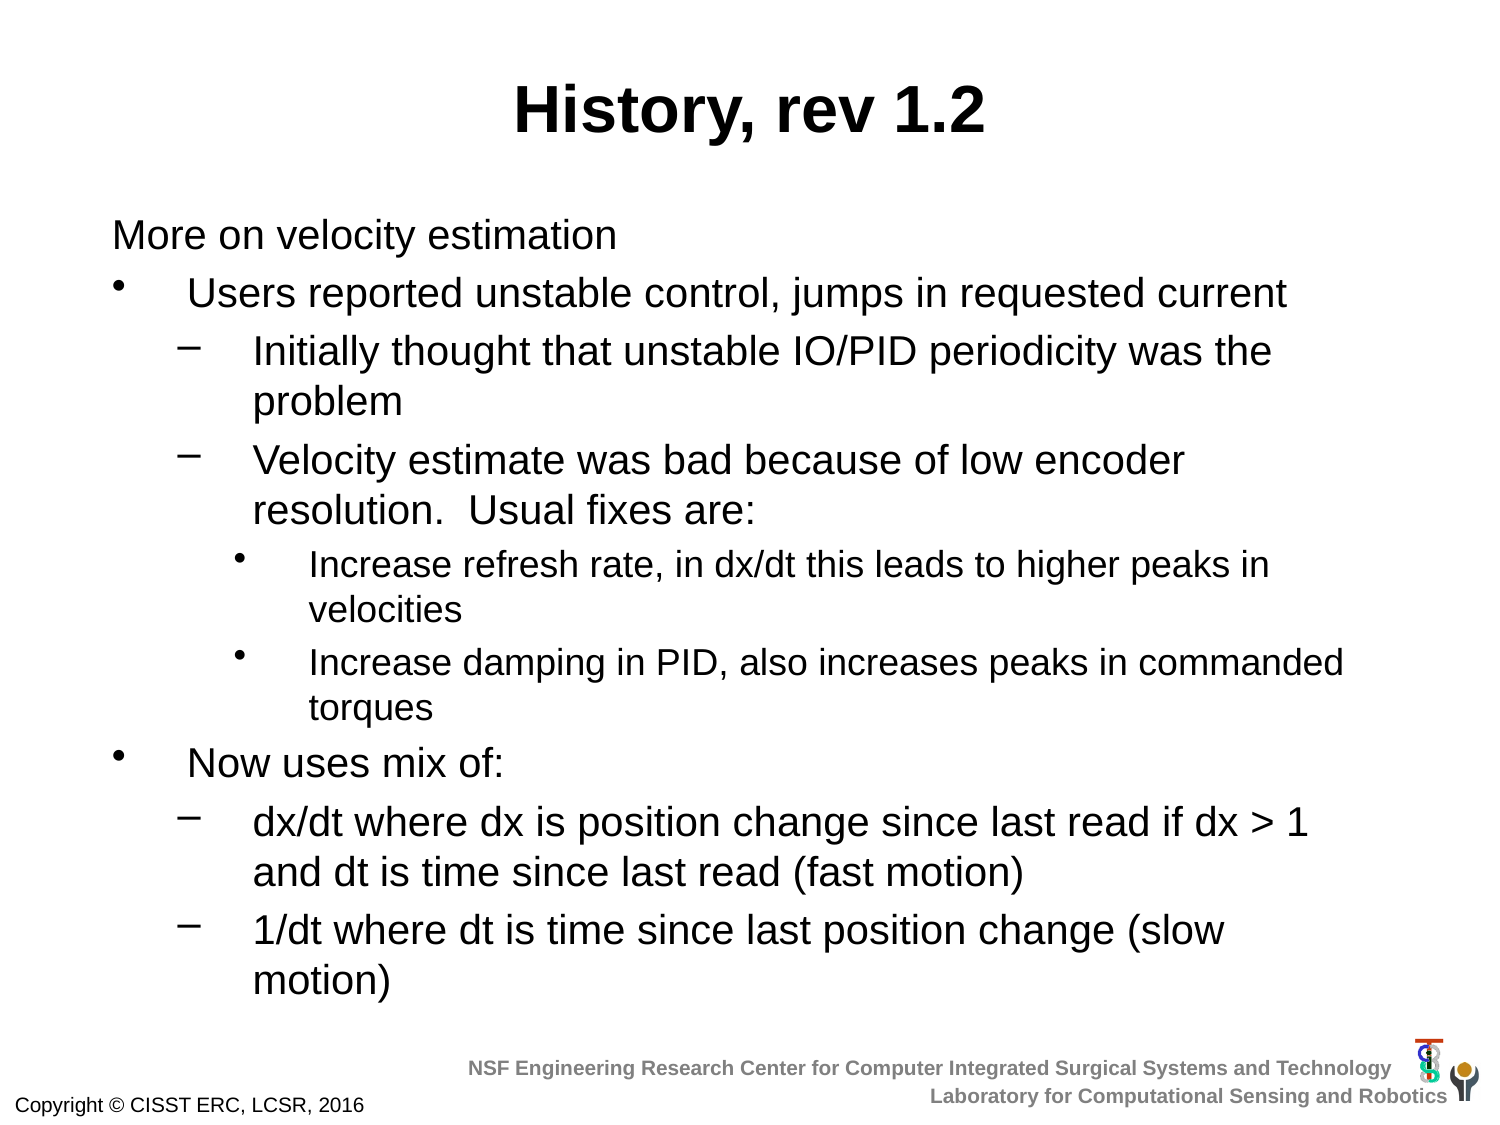

# History, rev 1.2
More on velocity estimation
Users reported unstable control, jumps in requested current
Initially thought that unstable IO/PID periodicity was the problem
Velocity estimate was bad because of low encoder resolution.  Usual fixes are:
Increase refresh rate, in dx/dt this leads to higher peaks in velocities
Increase damping in PID, also increases peaks in commanded torques
Now uses mix of:
dx/dt where dx is position change since last read if dx > 1 and dt is time since last read (fast motion)
1/dt where dt is time since last position change (slow motion)